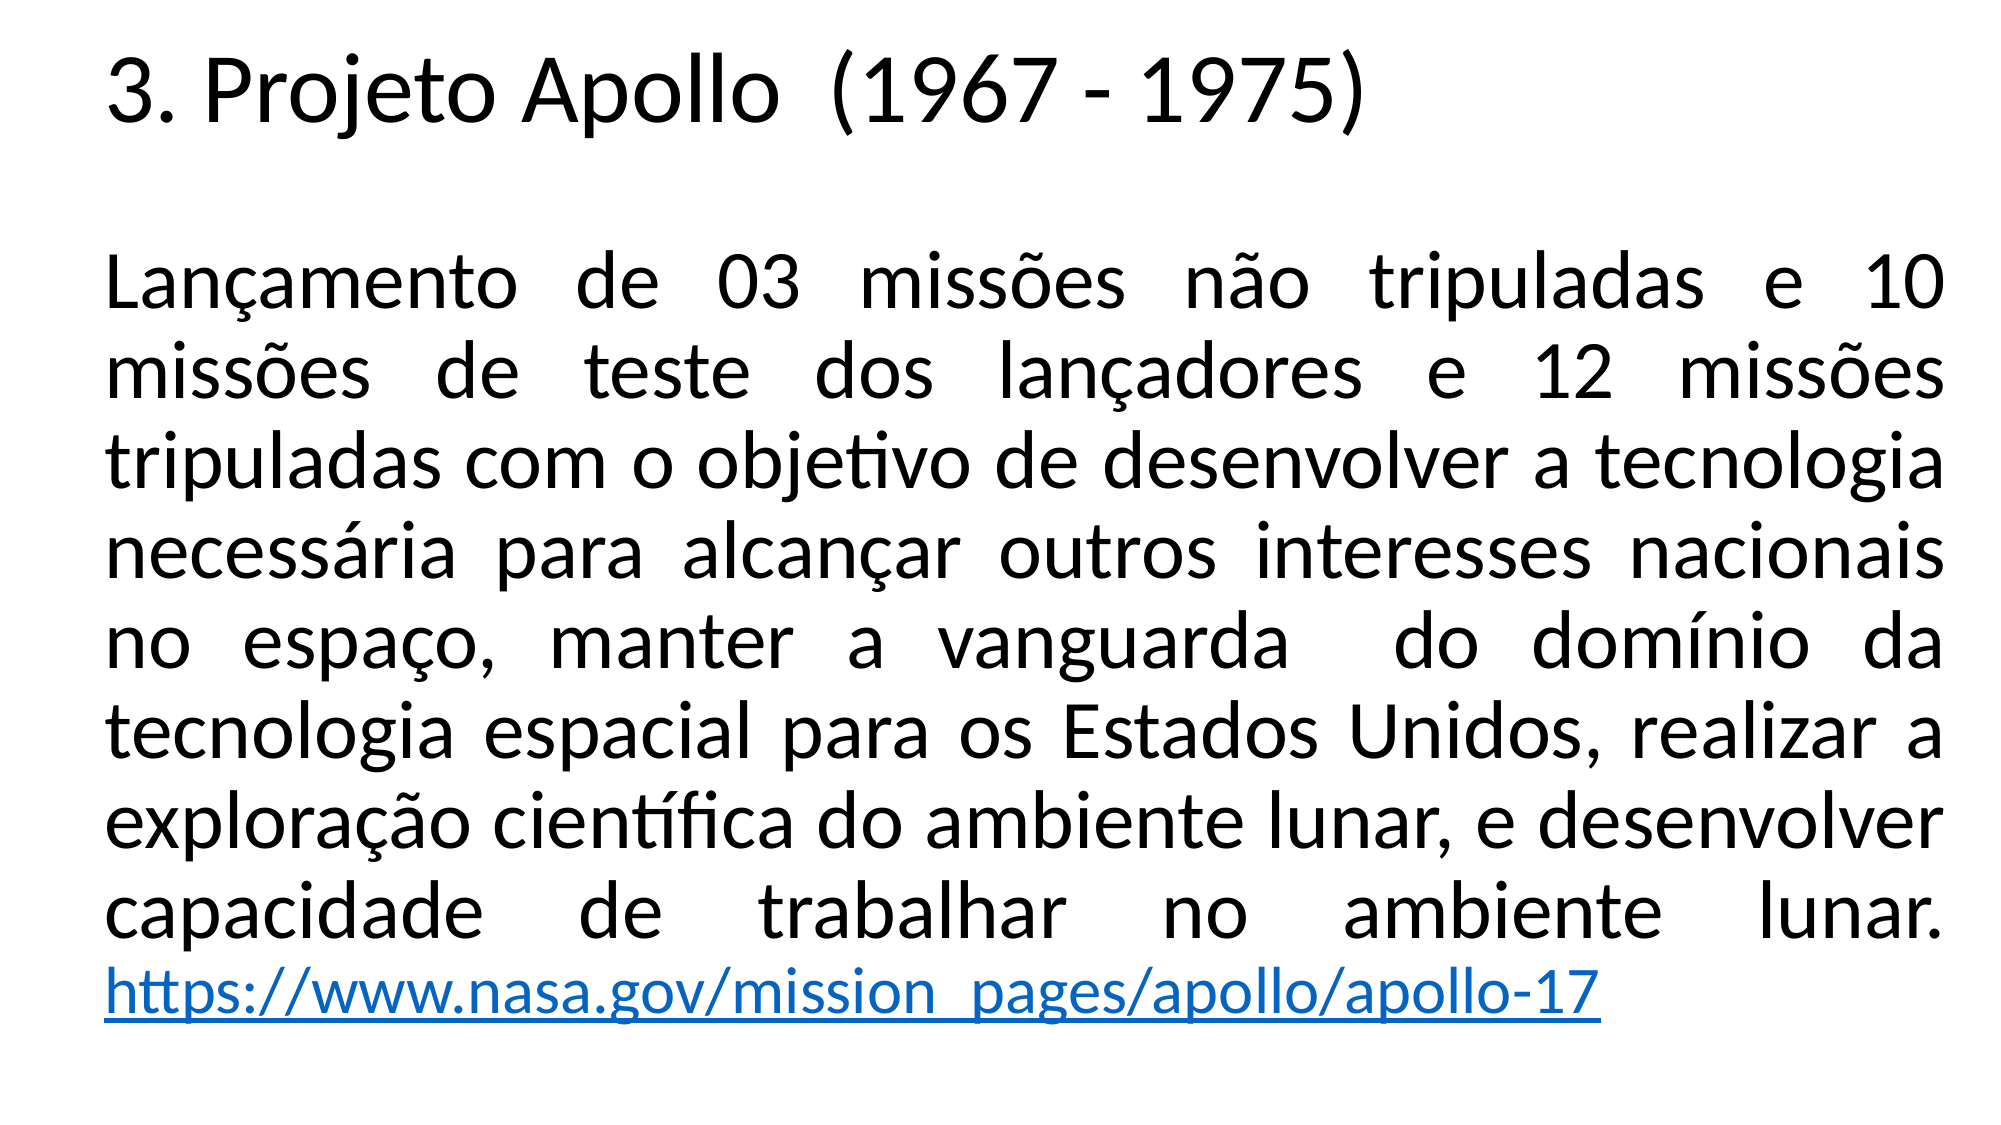

3. Projeto Apollo  (1967 - 1975)

Lançamento de 03 missões não tripuladas e 10 missões de teste dos lançadores e 12 missões tripuladas com o objetivo de desenvolver a tecnologia necessária para alcançar outros interesses nacionais no espaço, manter a vanguarda  do domínio da tecnologia espacial para os Estados Unidos, realizar a exploração científica do ambiente lunar, e desenvolver capacidade de trabalhar no ambiente lunar. https://www.nasa.gov/mission_pages/apollo/apollo-17